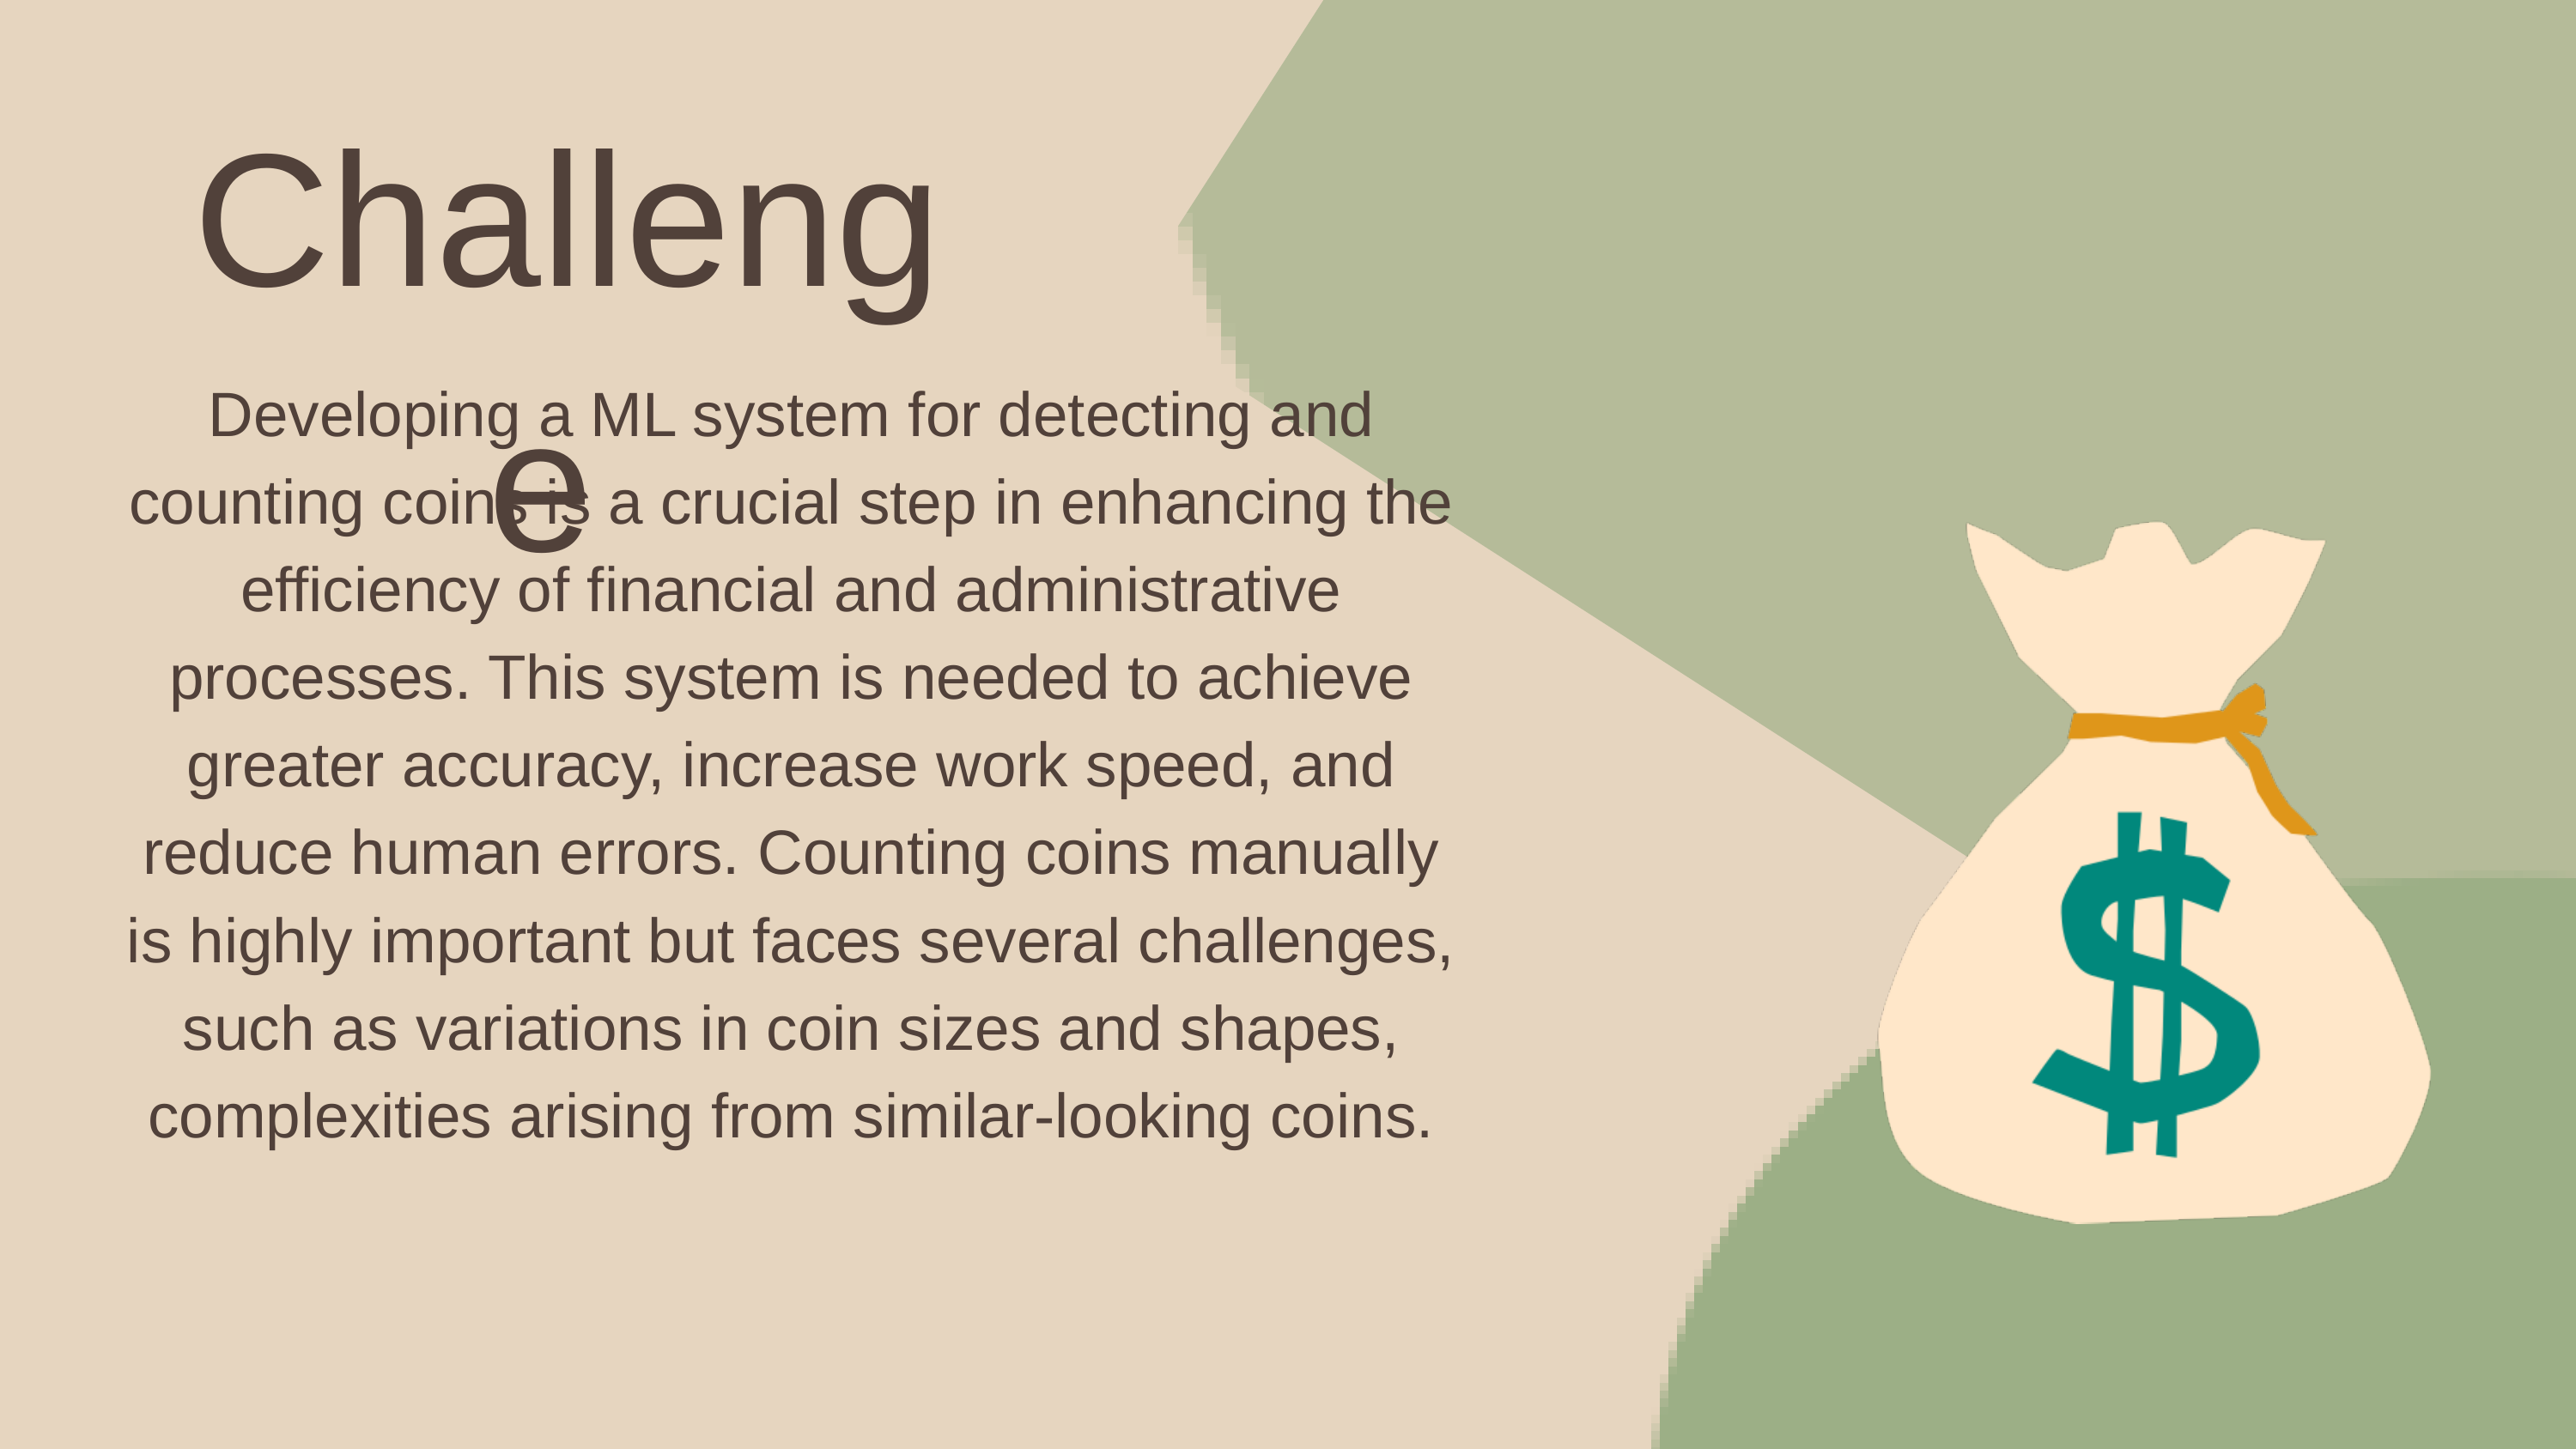

Challenge
Developing a ML system for detecting and counting coins is a crucial step in enhancing the efficiency of financial and administrative processes. This system is needed to achieve greater accuracy, increase work speed, and reduce human errors. Counting coins manually is highly important but faces several challenges, such as variations in coin sizes and shapes, complexities arising from similar-looking coins.